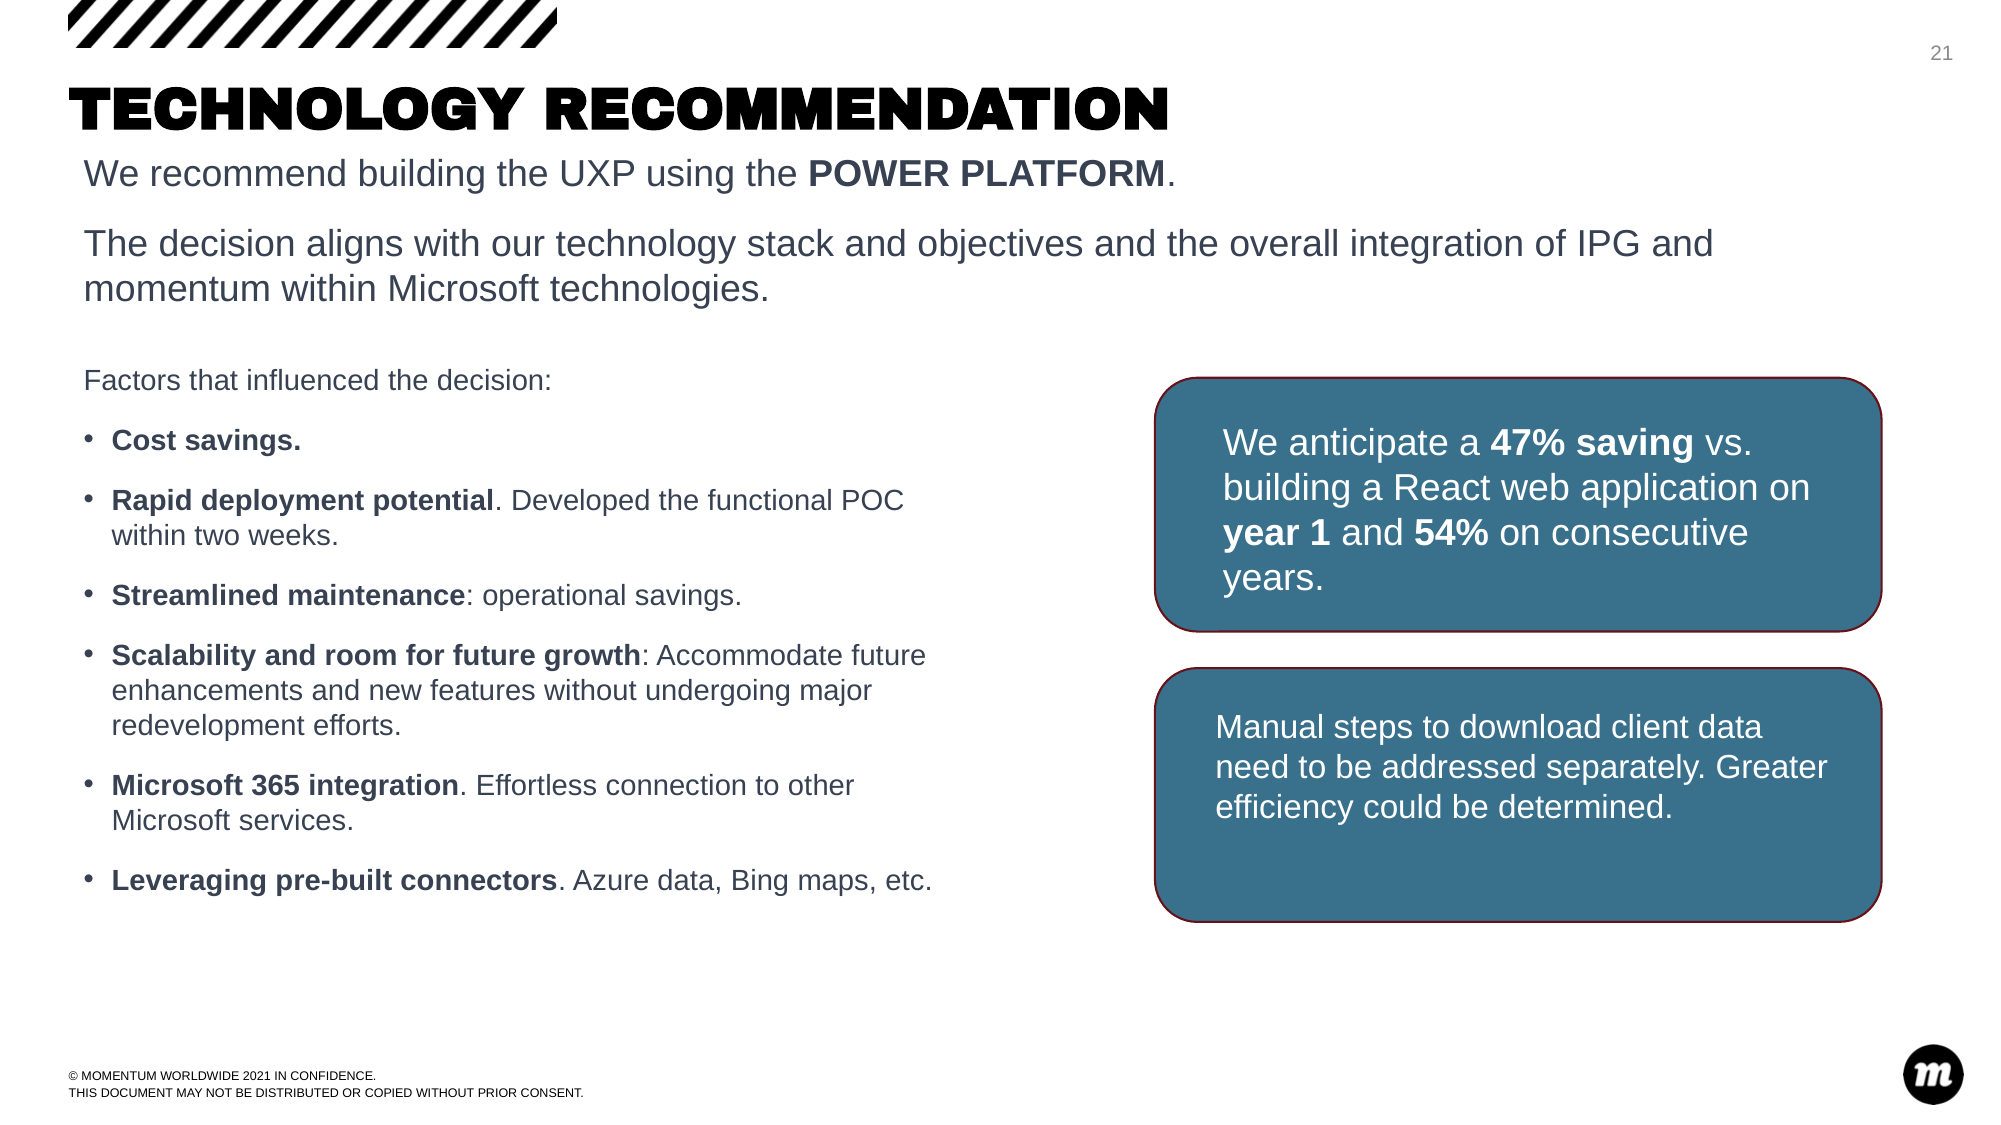

21
# TECHNOLOGY RECOMMENDATION
We recommend building the UXP using the POWER PLATFORM.
The decision aligns with our technology stack and objectives and the overall integration of IPG and momentum within Microsoft technologies.
Factors that influenced the decision:
Cost savings.
Rapid deployment potential. Developed the functional POC within two weeks.
Streamlined maintenance: operational savings.
Scalability and room for future growth: Accommodate future enhancements and new features without undergoing major redevelopment efforts.
Microsoft 365 integration. Effortless connection to other Microsoft services.
Leveraging pre-built connectors. Azure data, Bing maps, etc.

We anticipate a 47% saving vs. building a React web application on year 1 and 54% on consecutive years.

Manual steps to download client data need to be addressed separately. Greater efficiency could be determined.